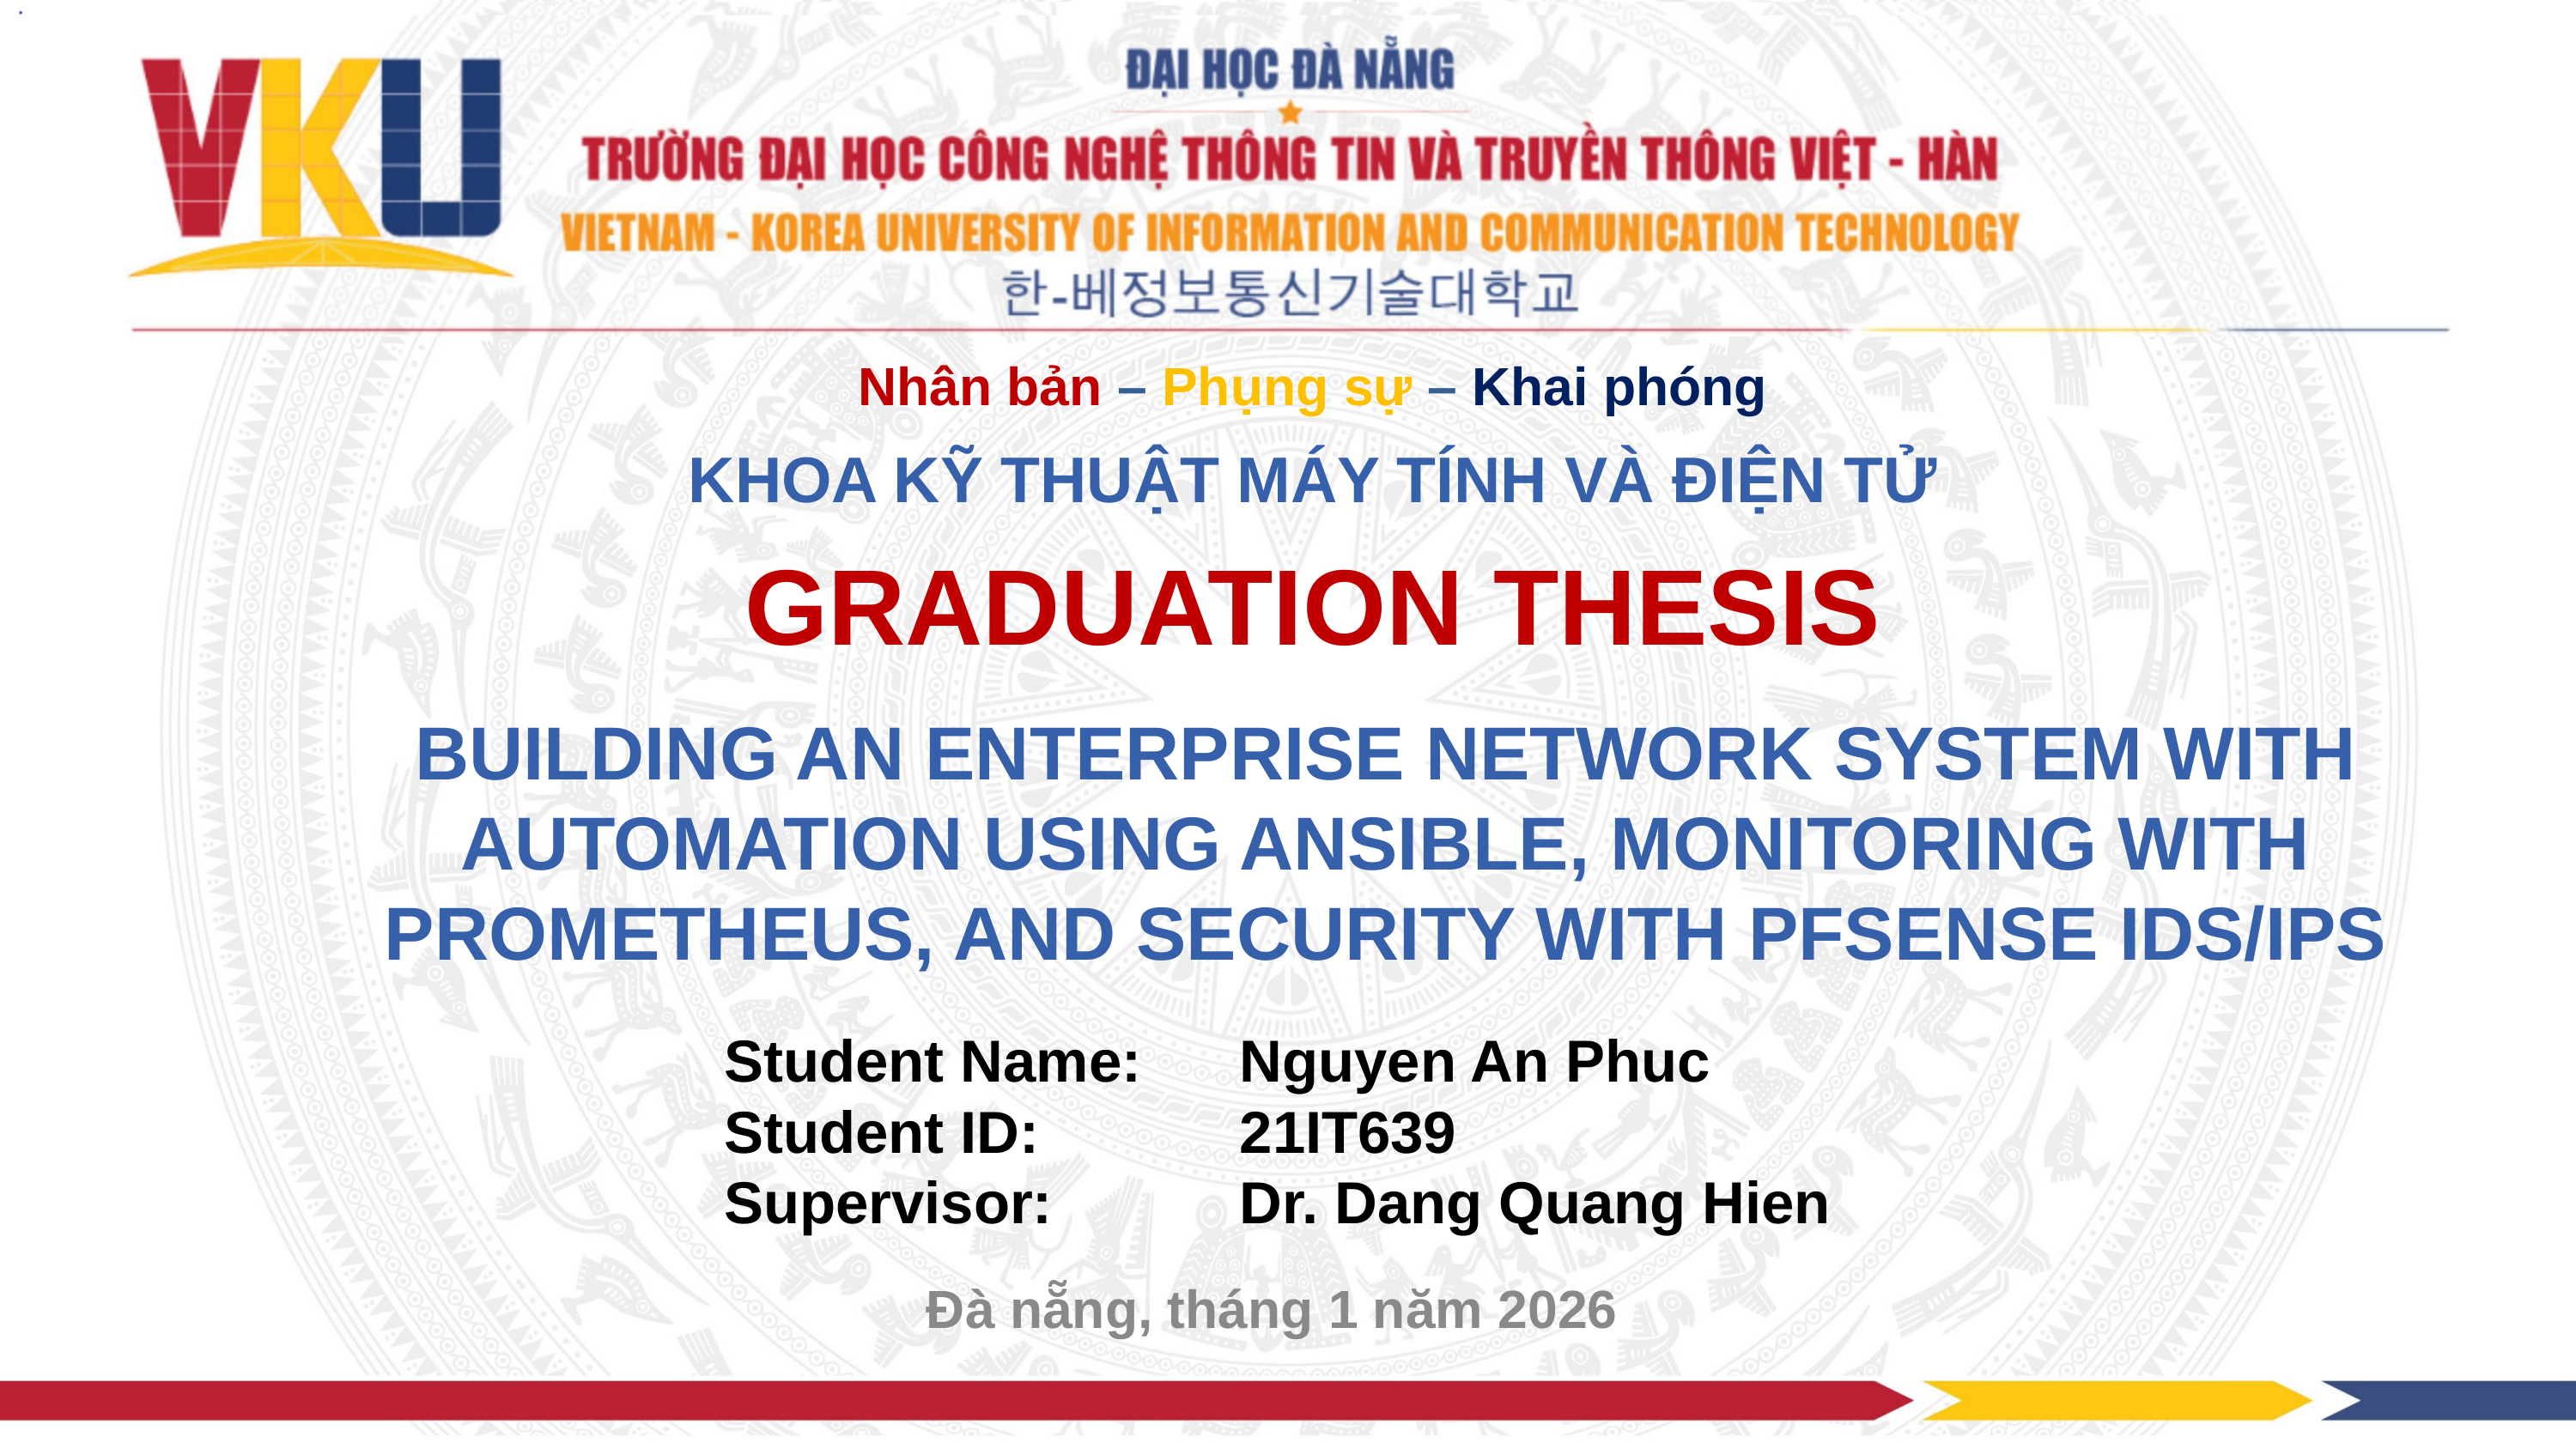

Nhân bản – Phụng sự – Khai phóng

KHOA KỸ THUẬT MÁY TÍNH VÀ ĐIỆN TỬ

GRADUATION THESIS

BUILDING AN ENTERPRISE NETWORK SYSTEM WITH AUTOMATION USING ANSIBLE, MONITORING WITH PROMETHEUS, AND SECURITY WITH PFSENSE IDS/IPS
Student Name: 	Nguyen An Phuc
Student ID:		21IT639
Supervisor: 	    	Dr. Dang Quang Hien
Đà nẵng, tháng 1 năm 2026